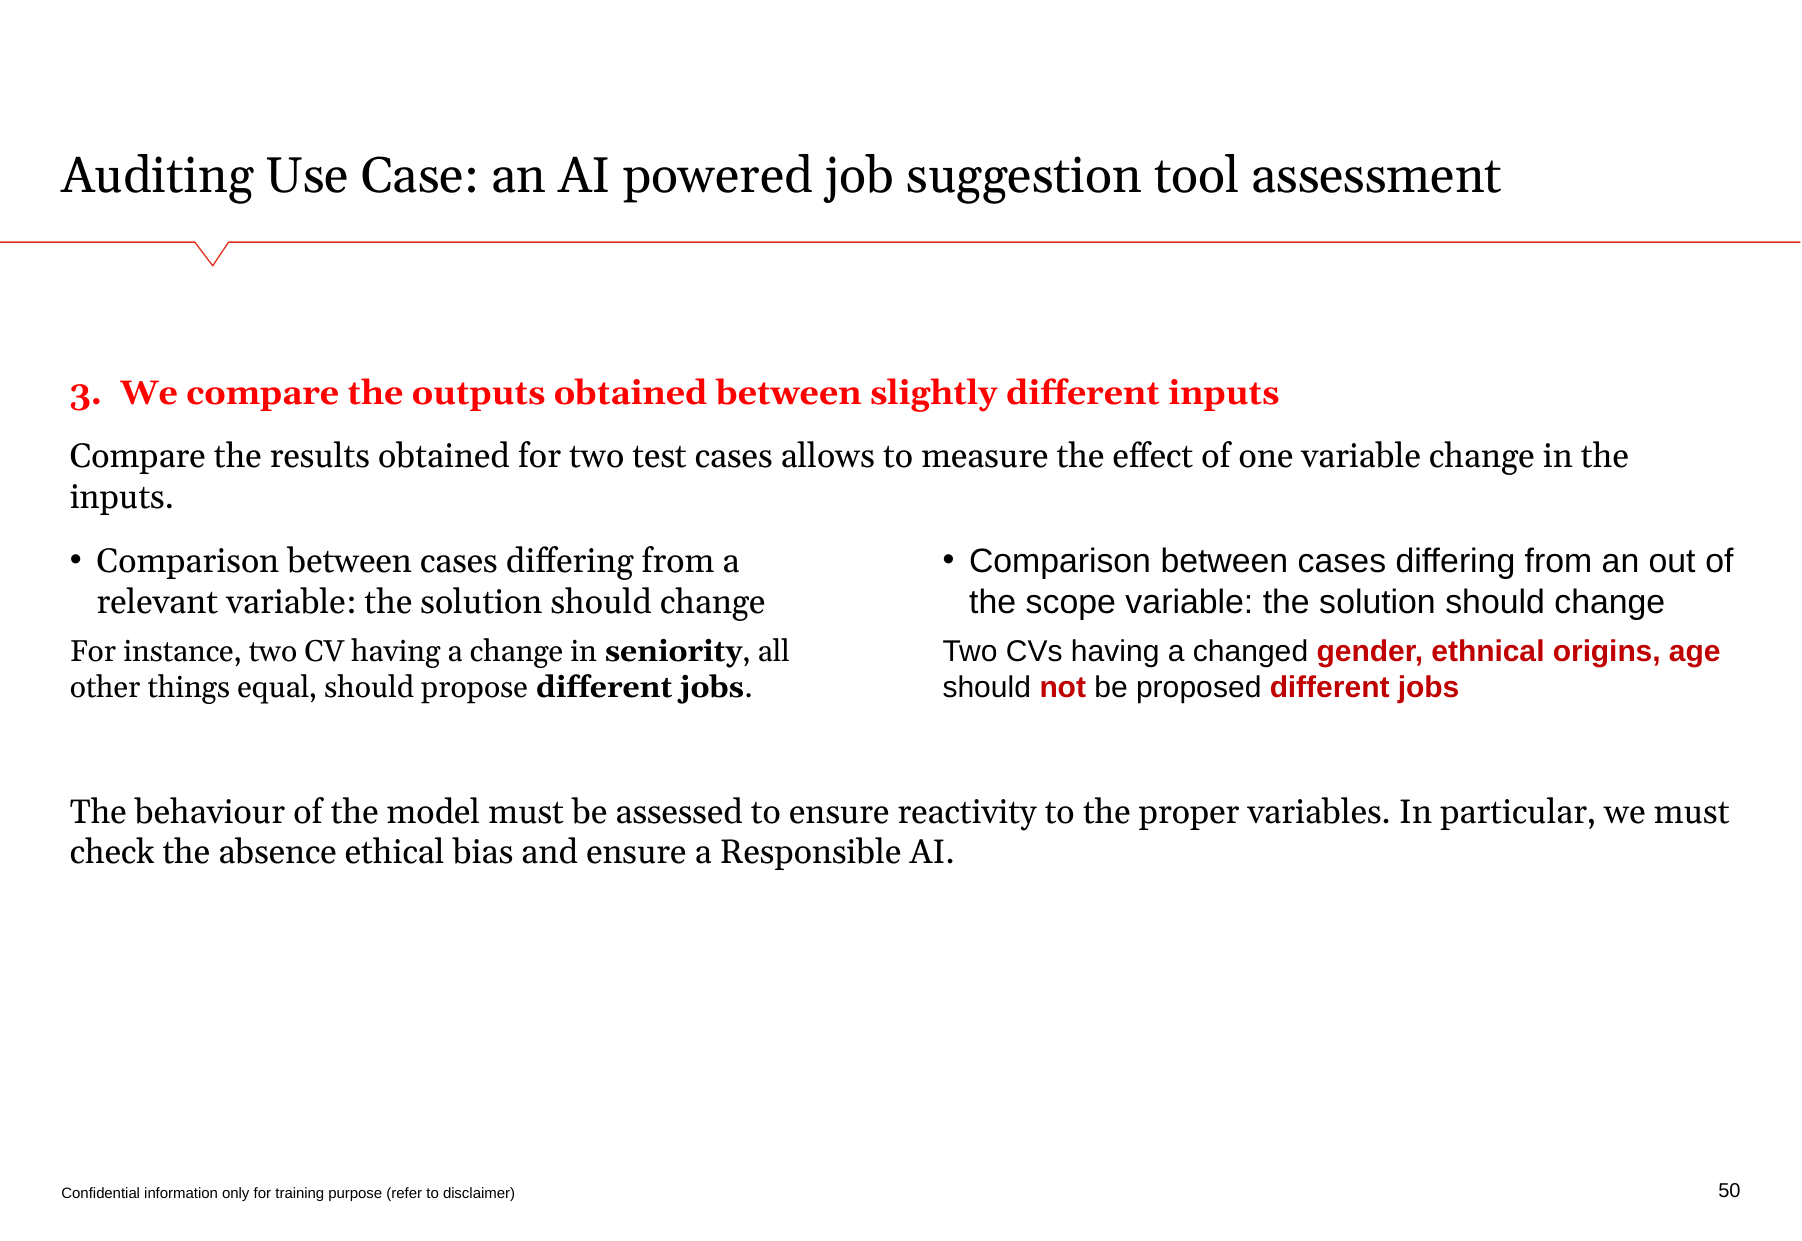

# Auditing Use Case: an AI powered job suggestion tool assessment
We compare the outputs obtained between slightly different inputs
Compare the results obtained for two test cases allows to measure the effect of one variable change in the inputs.

The behaviour of the model must be assessed to ensure reactivity to the proper variables. In particular, we must check the absence ethical bias and ensure a Responsible AI.
Comparison between cases differing from a relevant variable: the solution should change
For instance, two CV having a change in seniority, all other things equal, should propose different jobs.
Comparison between cases differing from an out of the scope variable: the solution should change
Two CVs having a changed gender, ethnical origins, age should not be proposed different jobs
50